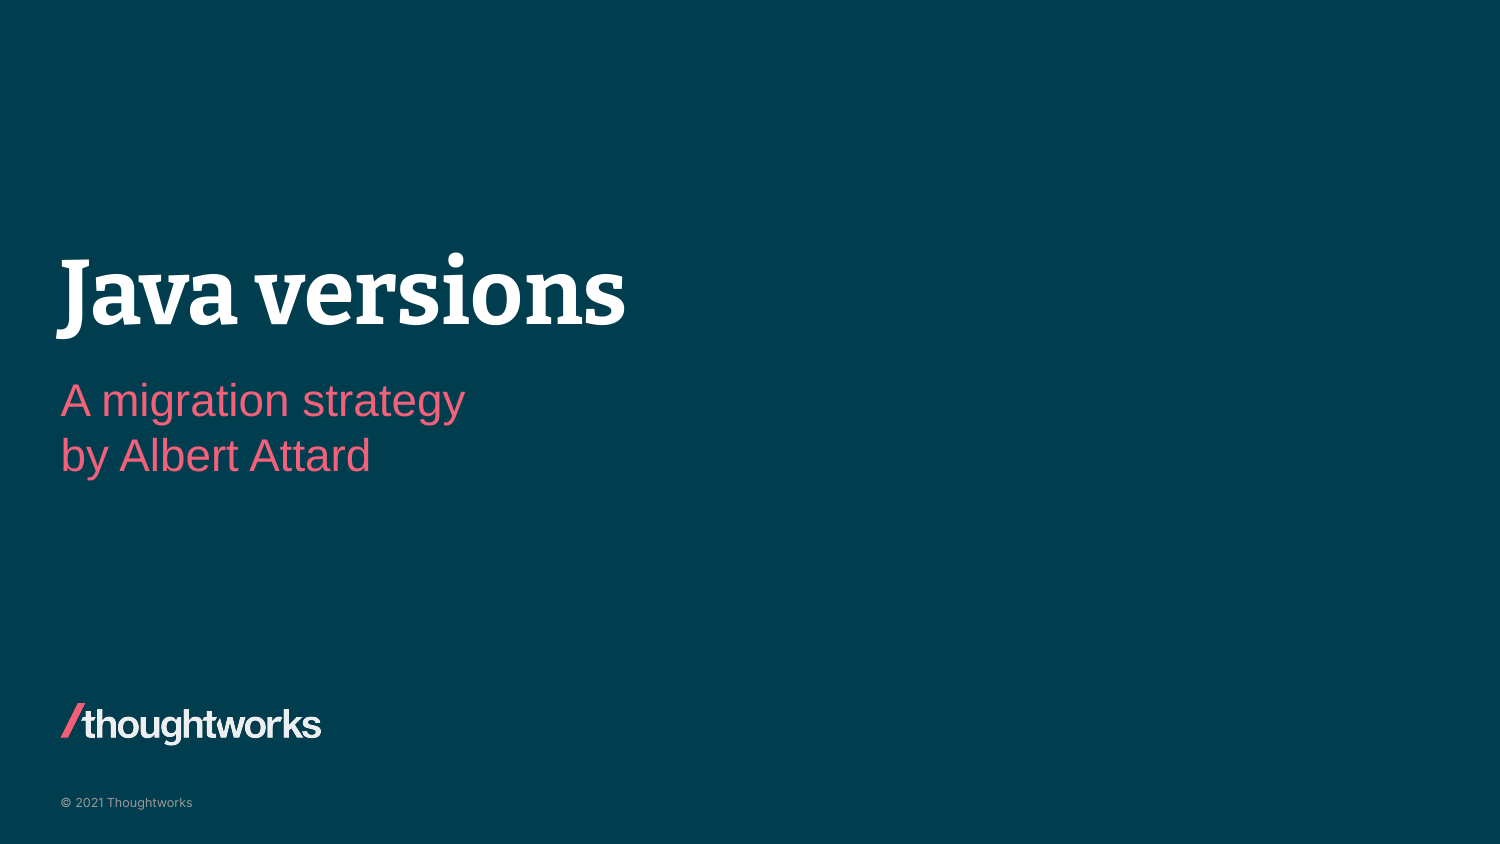

# Java versions
A migration strategy
by Albert Attard